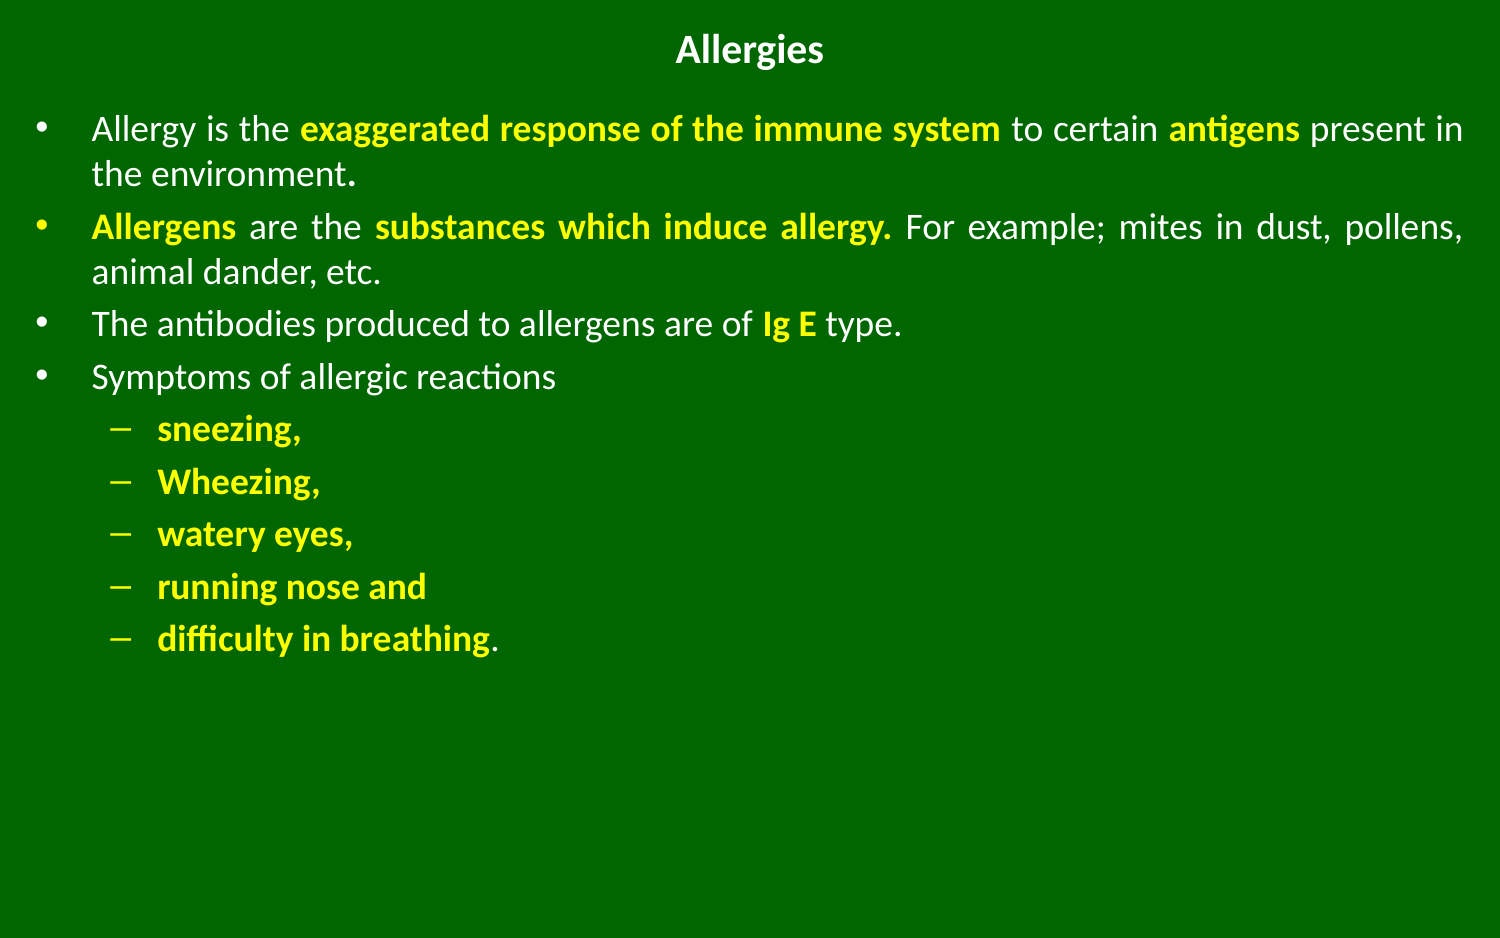

# Allergies
Allergy is the exaggerated response of the immune system to certain antigens present in the environment.
Allergens are the substances which induce allergy. For example; mites in dust, pollens, animal dander, etc.
The antibodies produced to allergens are of Ig E type.
Symptoms of allergic reactions
sneezing,
Wheezing,
watery eyes,
running nose and
difficulty in breathing.